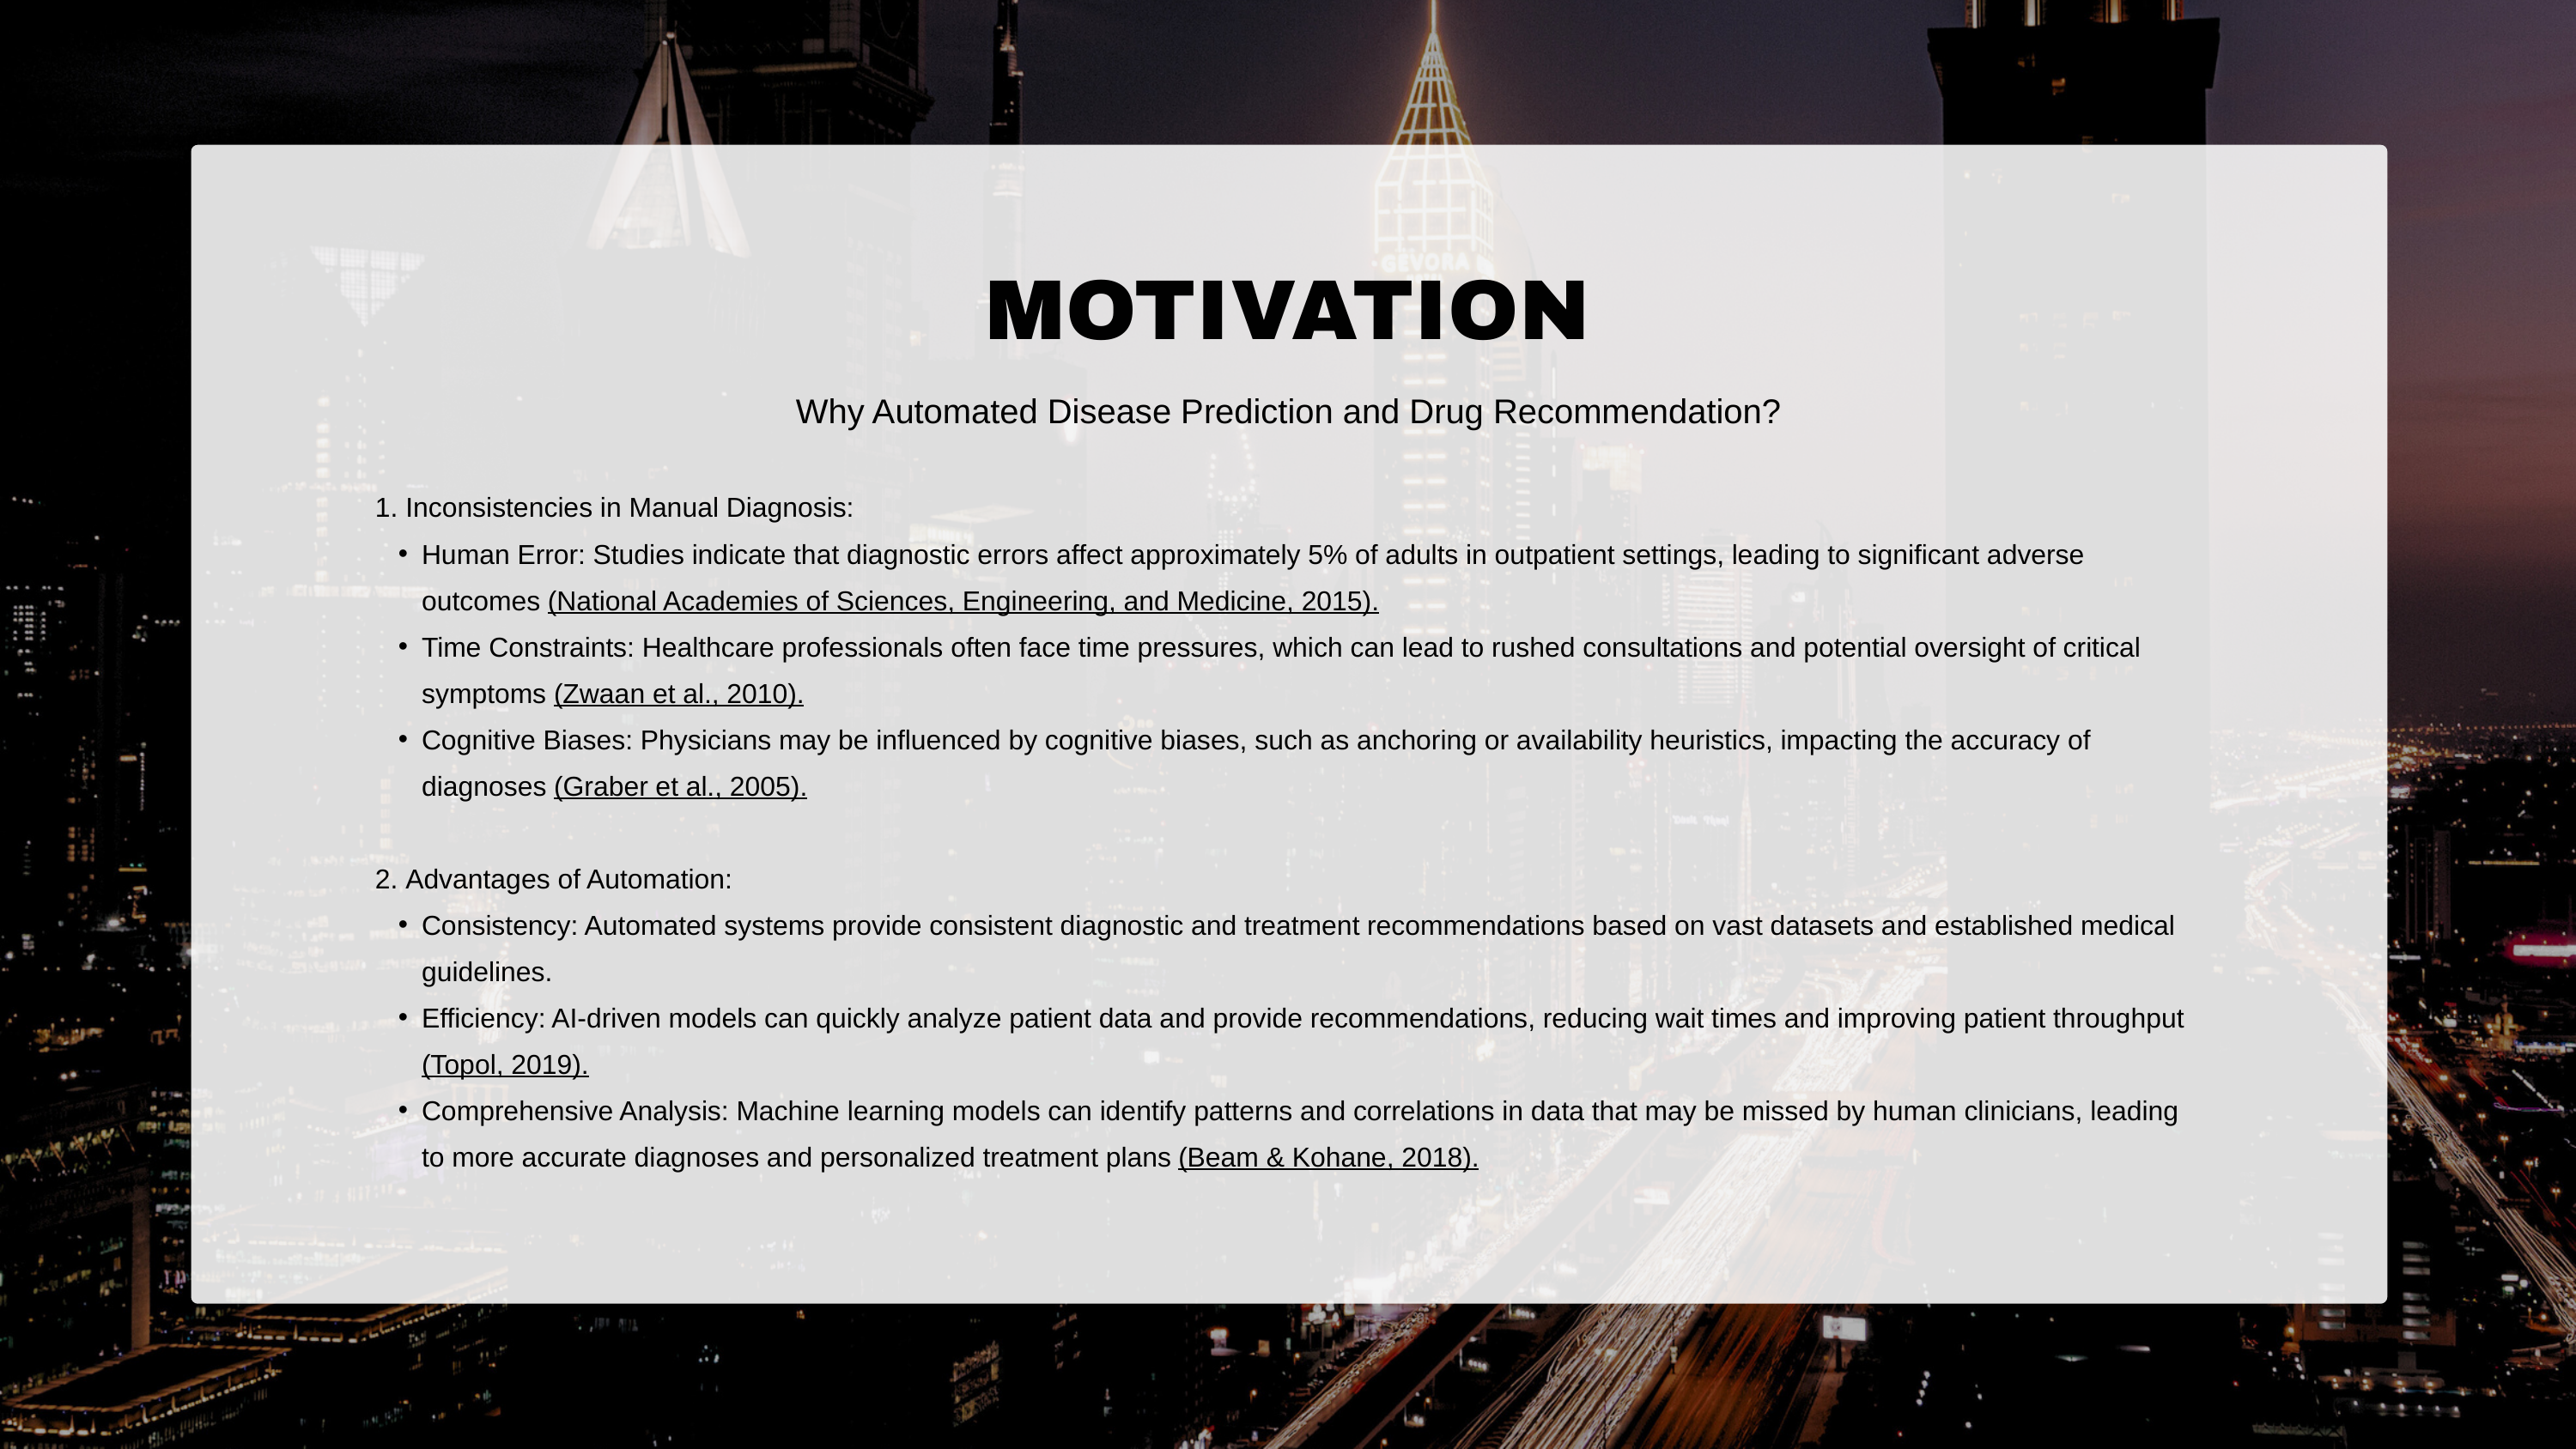

MOTIVATION
Why Automated Disease Prediction and Drug Recommendation?

1. Inconsistencies in Manual Diagnosis:
Human Error: Studies indicate that diagnostic errors affect approximately 5% of adults in outpatient settings, leading to significant adverse outcomes (National Academies of Sciences, Engineering, and Medicine, 2015).
Time Constraints: Healthcare professionals often face time pressures, which can lead to rushed consultations and potential oversight of critical symptoms (Zwaan et al., 2010).
Cognitive Biases: Physicians may be influenced by cognitive biases, such as anchoring or availability heuristics, impacting the accuracy of diagnoses (Graber et al., 2005).

2. Advantages of Automation:
Consistency: Automated systems provide consistent diagnostic and treatment recommendations based on vast datasets and established medical guidelines.
Efficiency: AI-driven models can quickly analyze patient data and provide recommendations, reducing wait times and improving patient throughput (Topol, 2019).
Comprehensive Analysis: Machine learning models can identify patterns and correlations in data that may be missed by human clinicians, leading to more accurate diagnoses and personalized treatment plans (Beam & Kohane, 2018).